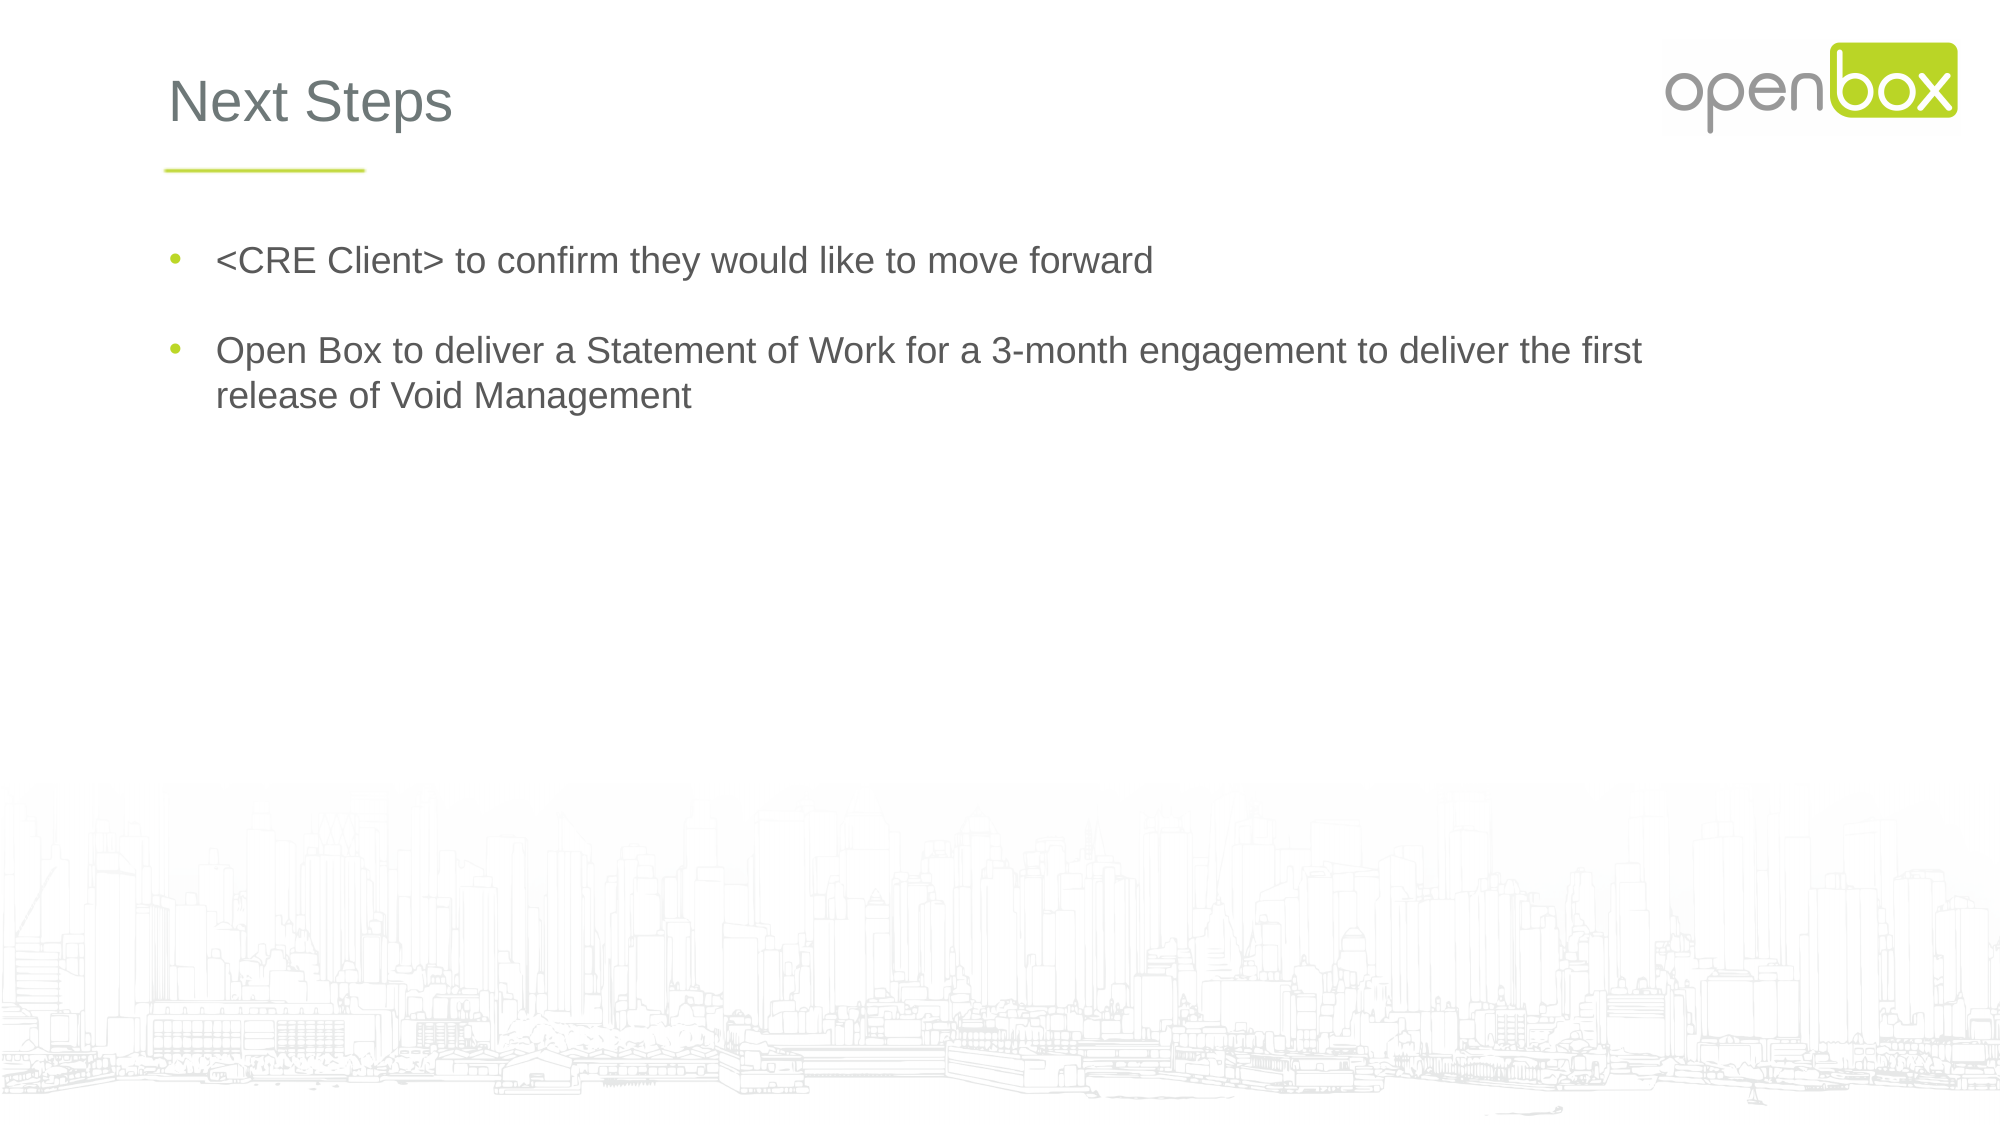

Next Steps
<CRE Client> to confirm they would like to move forward

Open Box to deliver a Statement of Work for a 3-month engagement to deliver the first release of Void Management